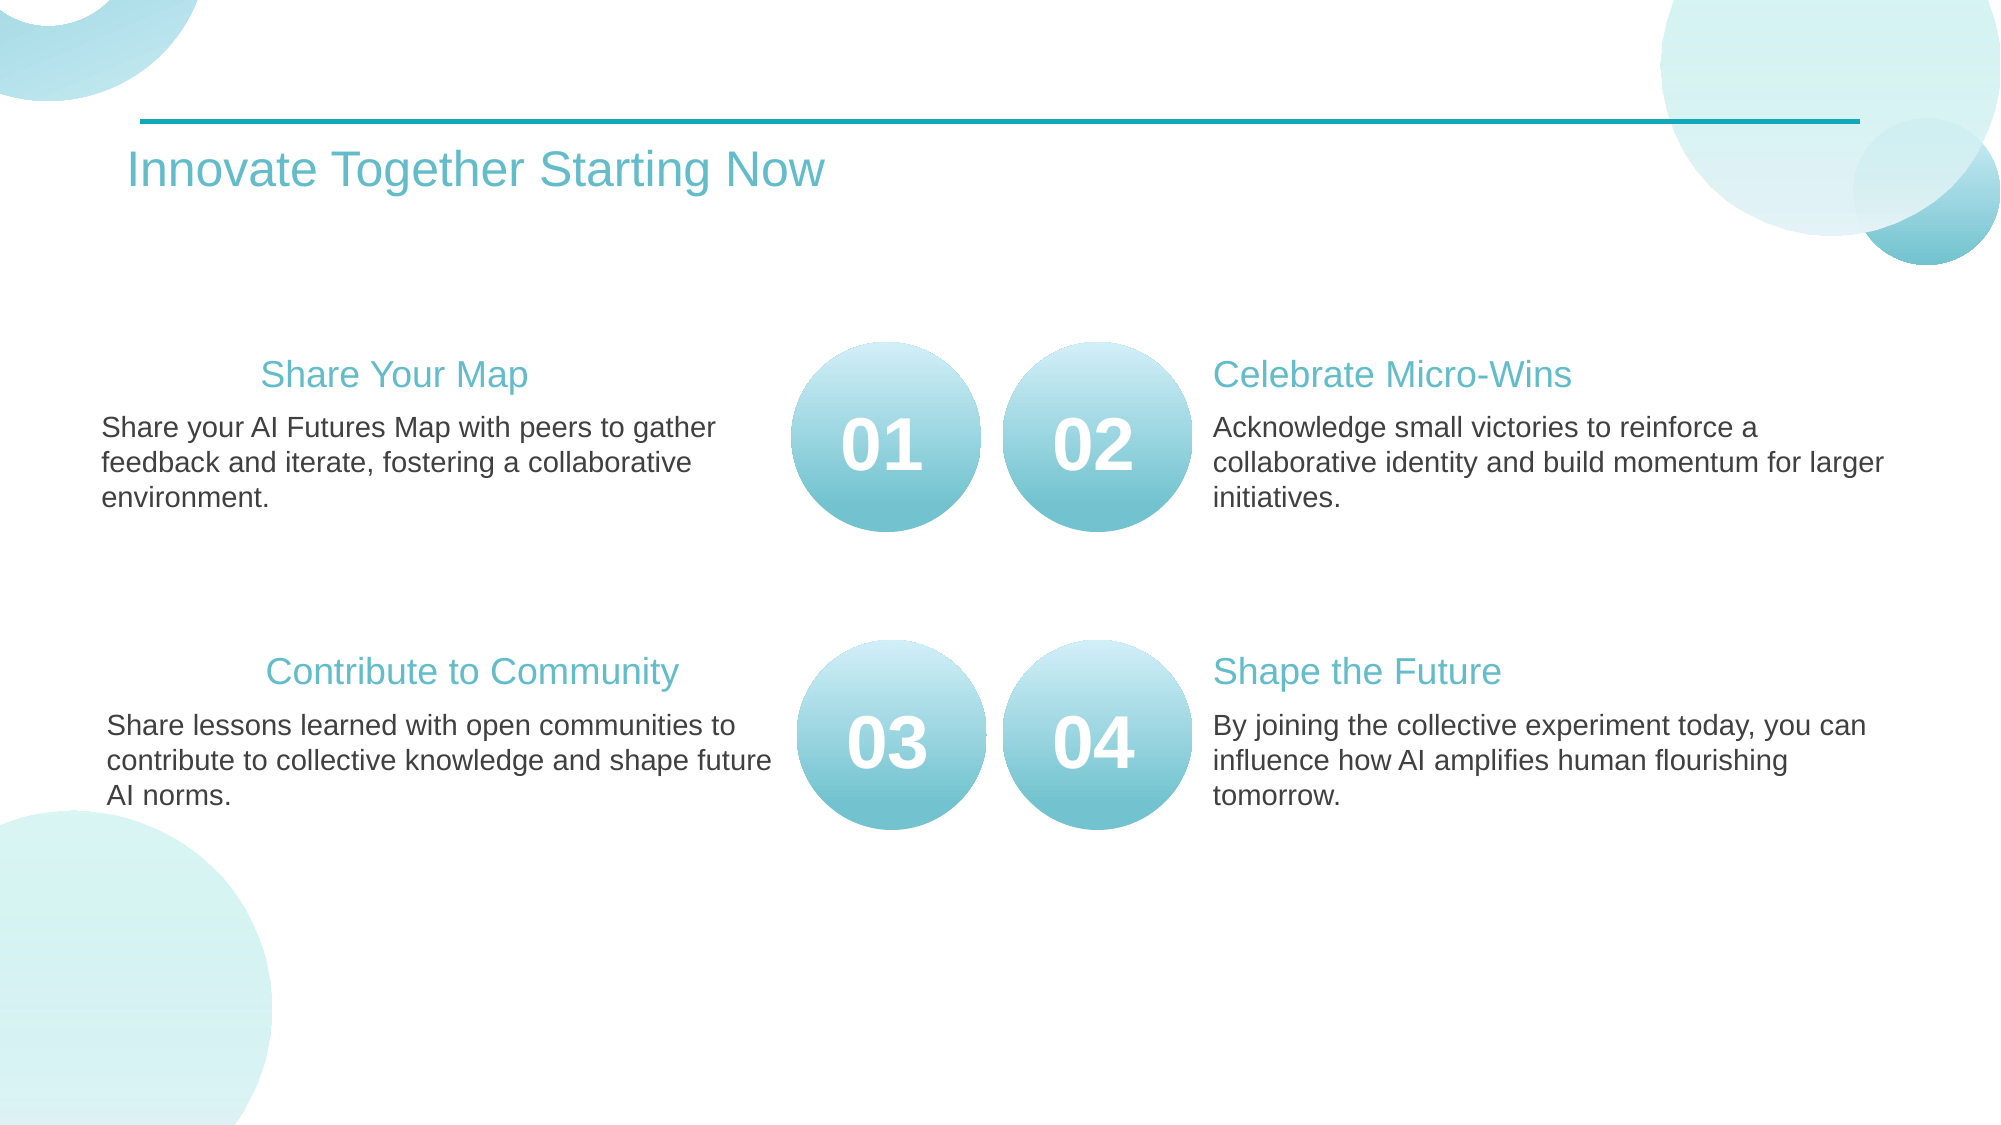

Innovate Together Starting Now

02
Celebrate Micro-Wins

01
Share Your Map
Acknowledge small victories to reinforce a collaborative identity and build momentum for larger initiatives.
Share your AI Futures Map with peers to gather feedback and iterate, fostering a collaborative environment.

04
Shape the Future

03
Contribute to Community
By joining the collective experiment today, you can influence how AI amplifies human flourishing tomorrow.
Share lessons learned with open communities to contribute to collective knowledge and shape future AI norms.